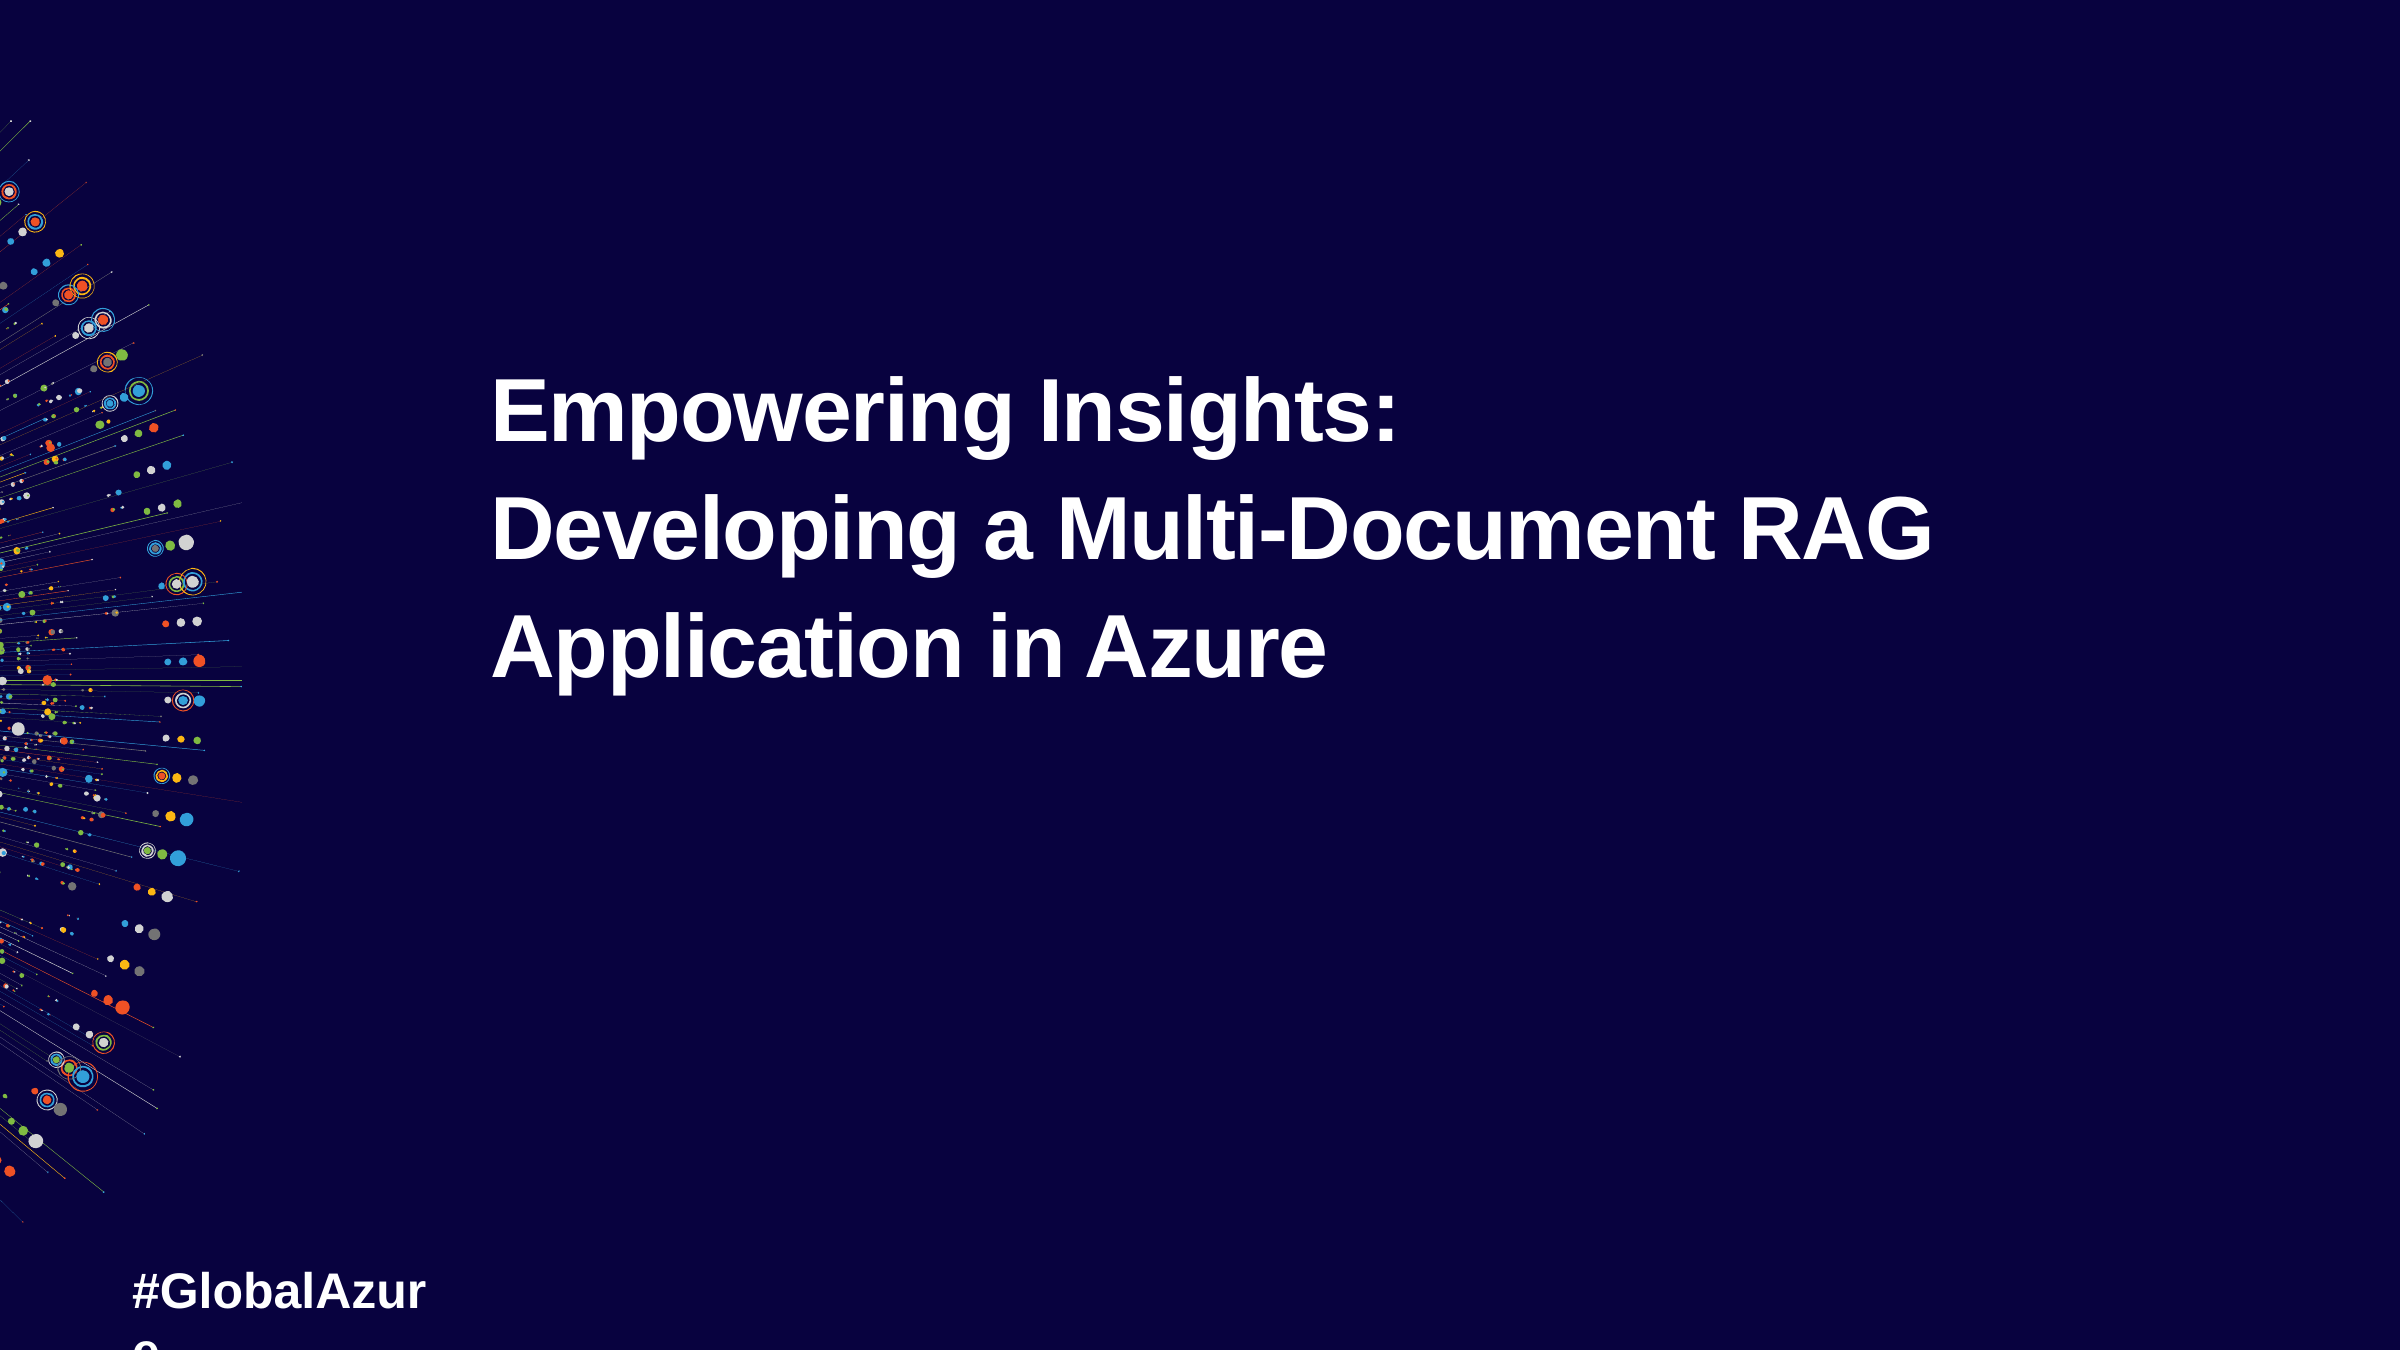

# Empowering Insights: Developing a Multi-Document RAG Application in Azure